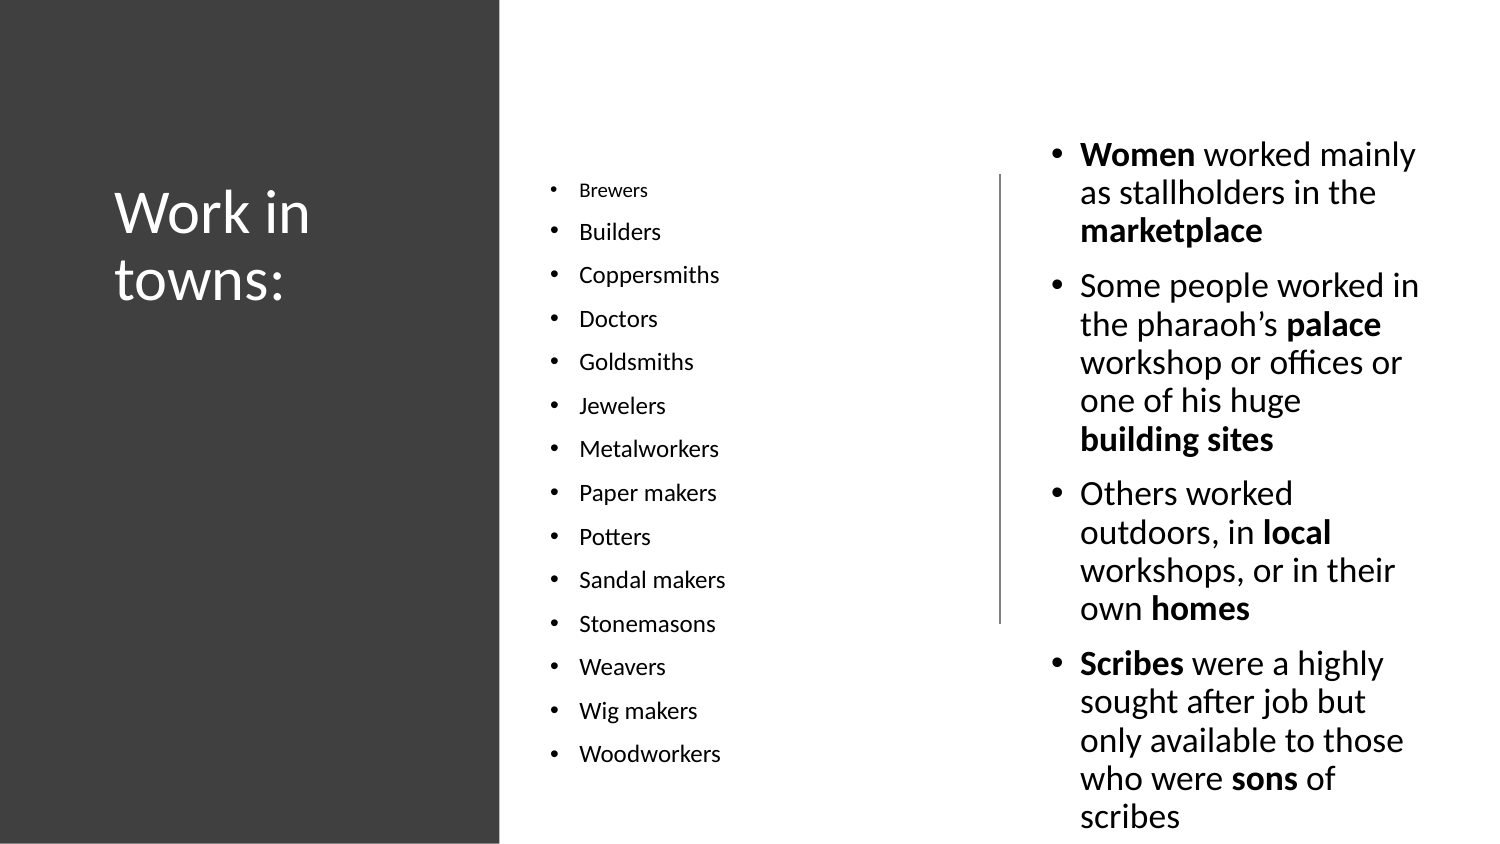

Women worked mainly as stallholders in the marketplace
Some people worked in the pharaoh’s palace workshop or offices or one of his huge building sites
Others worked outdoors, in local workshops, or in their own homes
Scribes were a highly sought after job but only available to those who were sons of scribes

# Work in towns:
Brewers
Builders
Coppersmiths
Doctors
Goldsmiths
Jewelers
Metalworkers
Paper makers
Potters
Sandal makers
Stonemasons
Weavers
Wig makers
Woodworkers